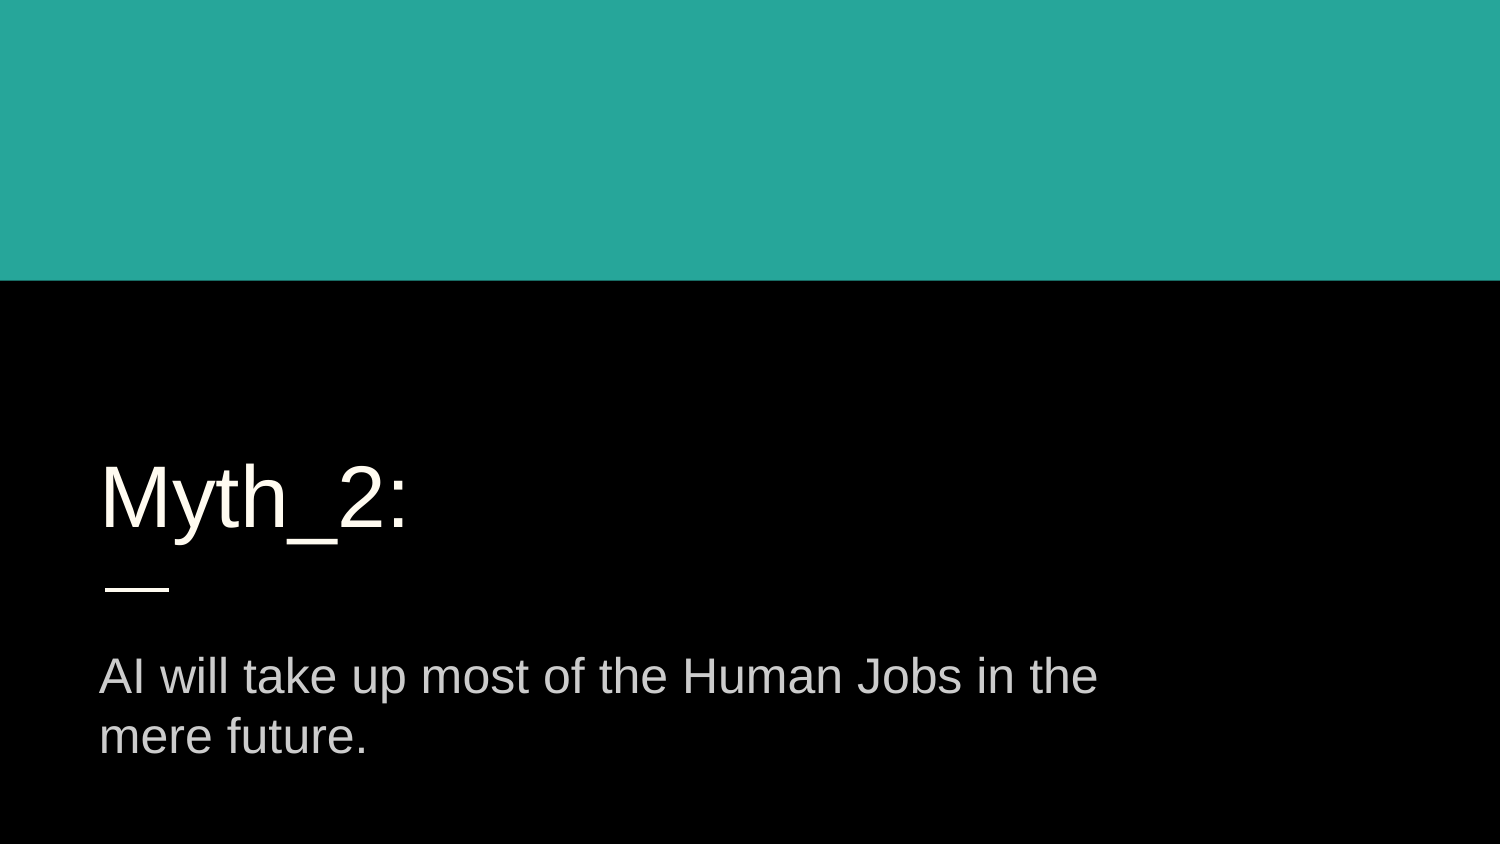

# Myth_2:
AI will take up most of the Human Jobs in the mere future.